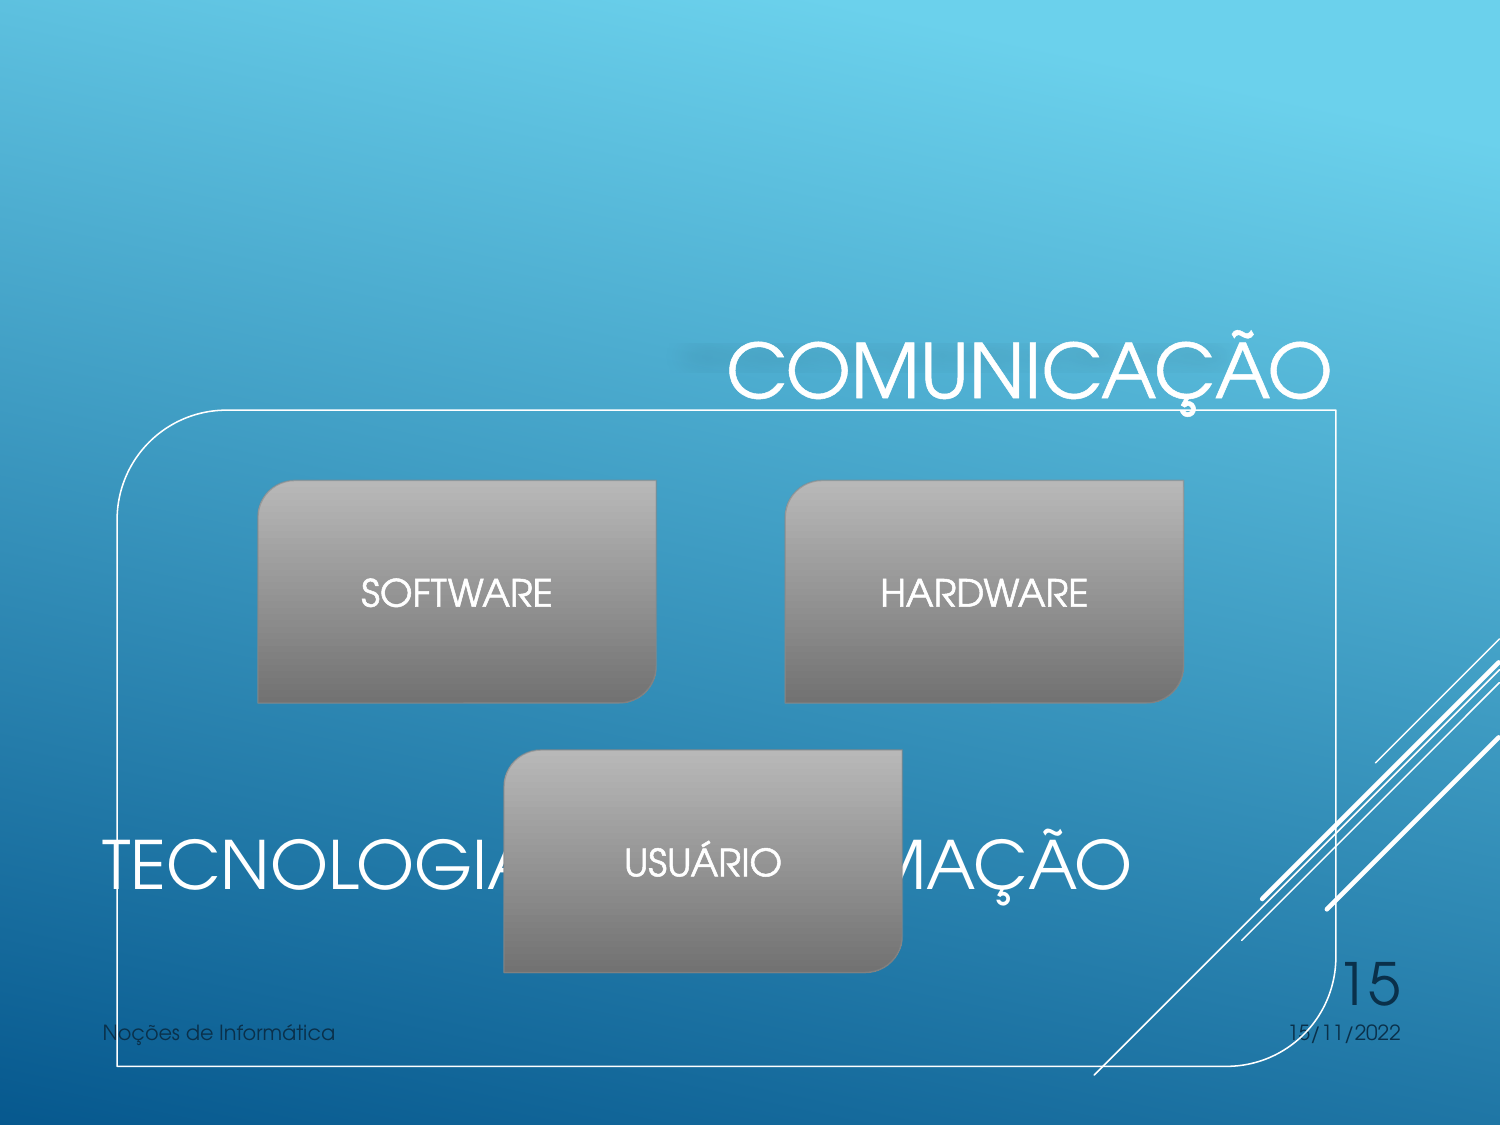

COMUNICAÇÃO

SOFTWARE
HARDWARE
# Tecnologia da Informação
USUÁRIO
15
Noções de Informática
15/11/2022